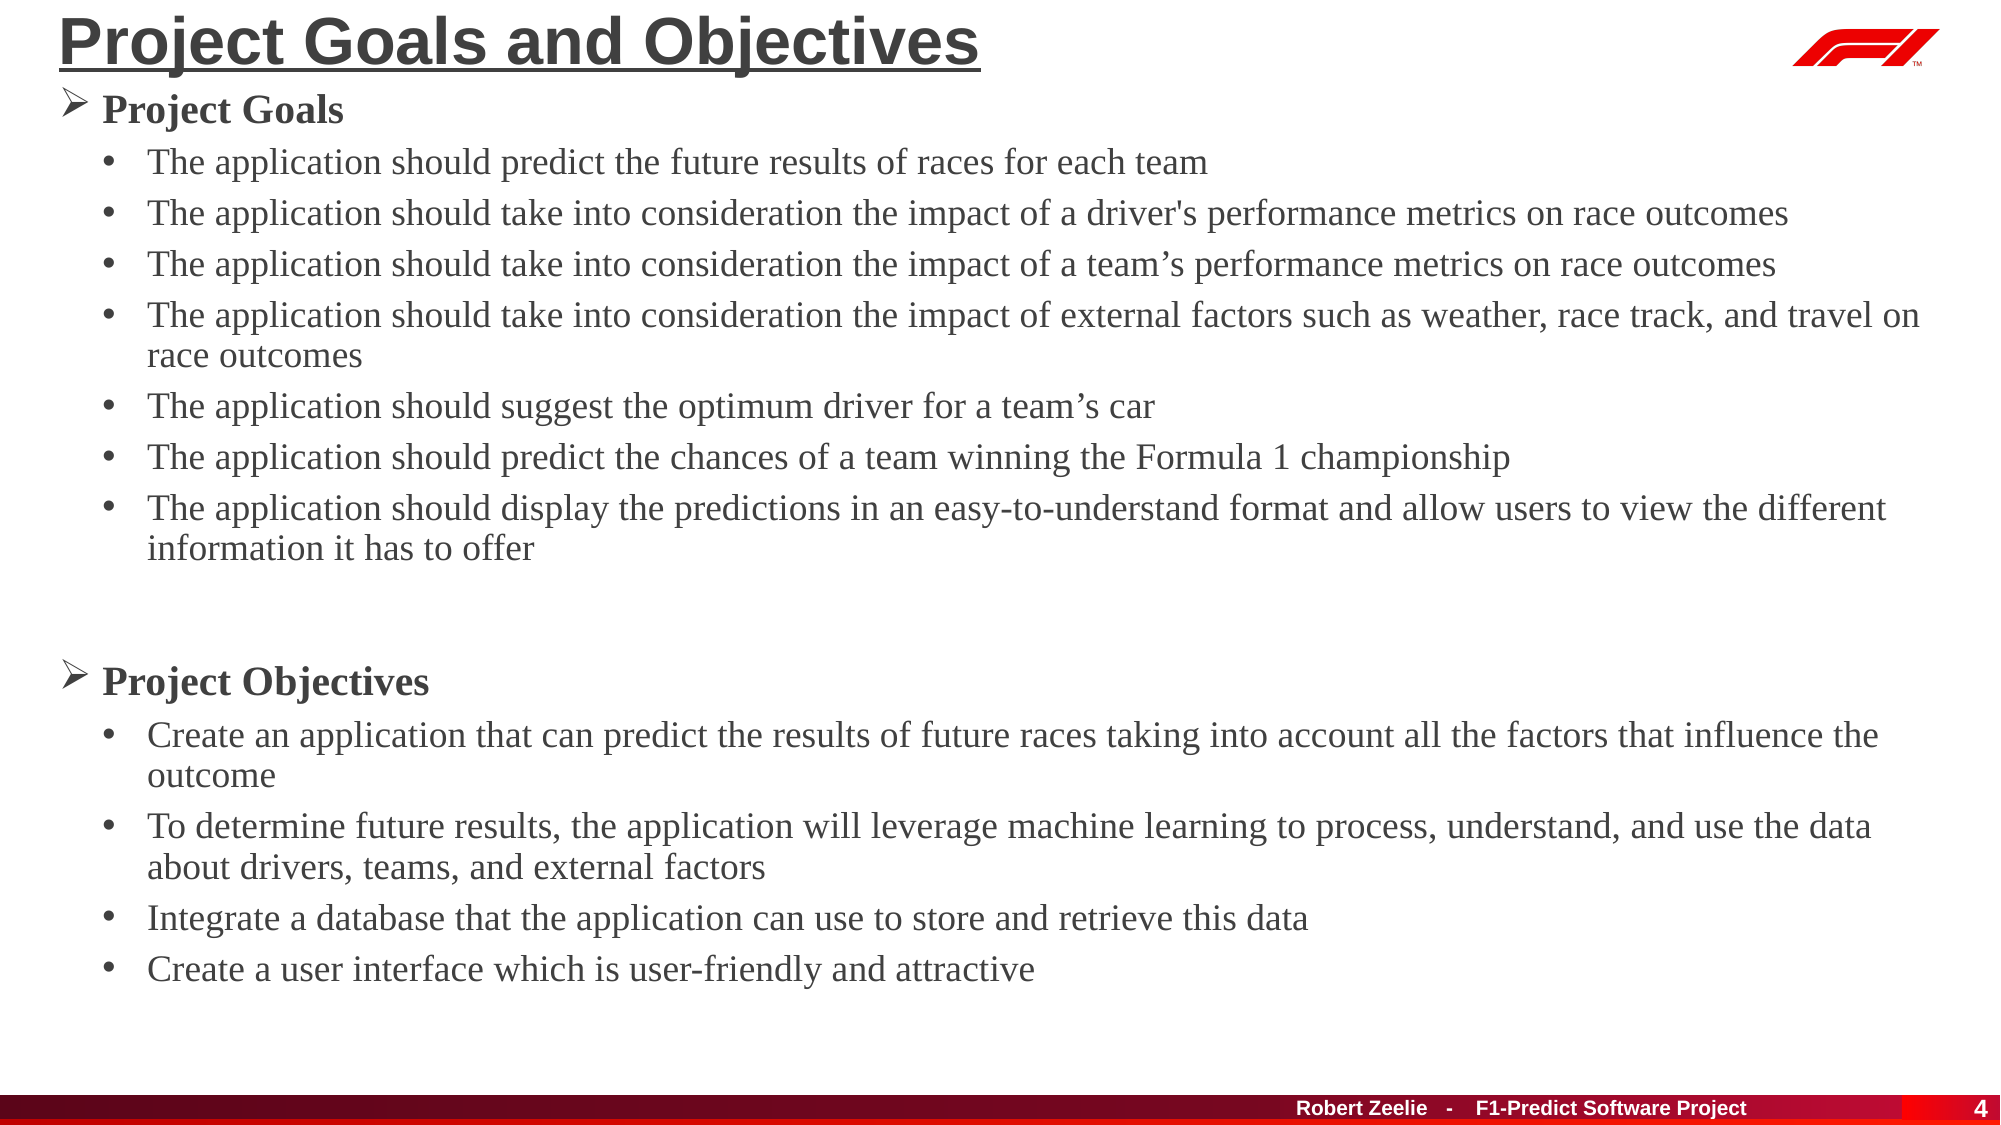

# Project Goals and Objectives
Project Goals
The application should predict the future results of races for each team
The application should take into consideration the impact of a driver's performance metrics on race outcomes
The application should take into consideration the impact of a team’s performance metrics on race outcomes
The application should take into consideration the impact of external factors such as weather, race track, and travel on race outcomes
The application should suggest the optimum driver for a team’s car
The application should predict the chances of a team winning the Formula 1 championship
The application should display the predictions in an easy-to-understand format and allow users to view the different information it has to offer

Project Objectives
Create an application that can predict the results of future races taking into account all the factors that influence the outcome
To determine future results, the application will leverage machine learning to process, understand, and use the data about drivers, teams, and external factors
Integrate a database that the application can use to store and retrieve this data
Create a user interface which is user-friendly and attractive
4